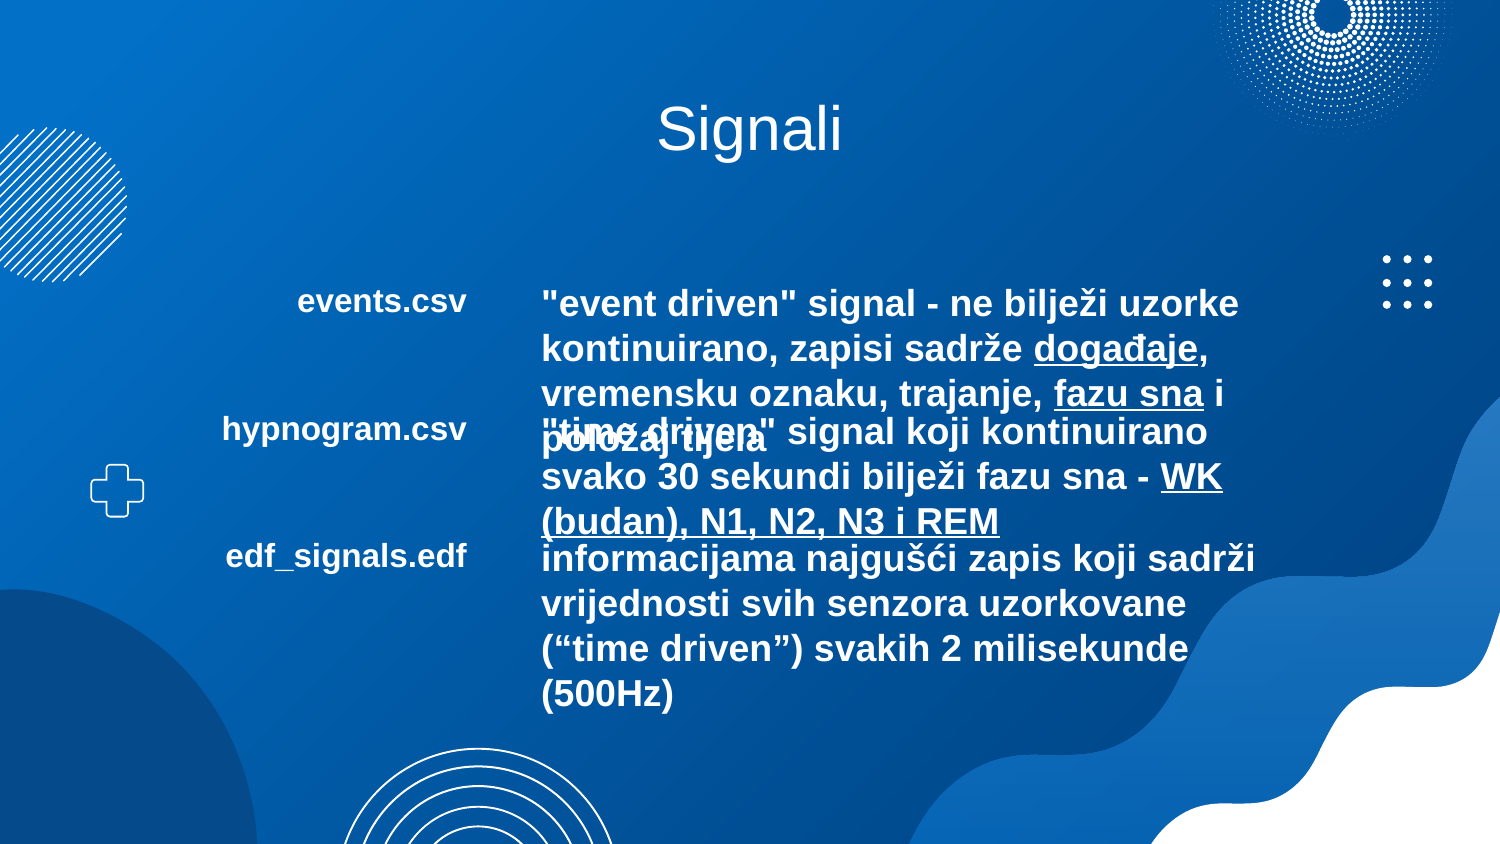

# Signali
events.csv
"event driven" signal - ne bilježi uzorke kontinuirano, zapisi sadrže događaje, vremensku oznaku, trajanje, fazu sna i položaj tijela

hypnogram.csv
"time driven" signal koji kontinuirano svako 30 sekundi bilježi fazu sna - WK (budan), N1, N2, N3 i REM

edf_signals.edf
informacijama najgušći zapis koji sadrži vrijednosti svih senzora uzorkovane (“time driven”) svakih 2 milisekunde (500Hz)